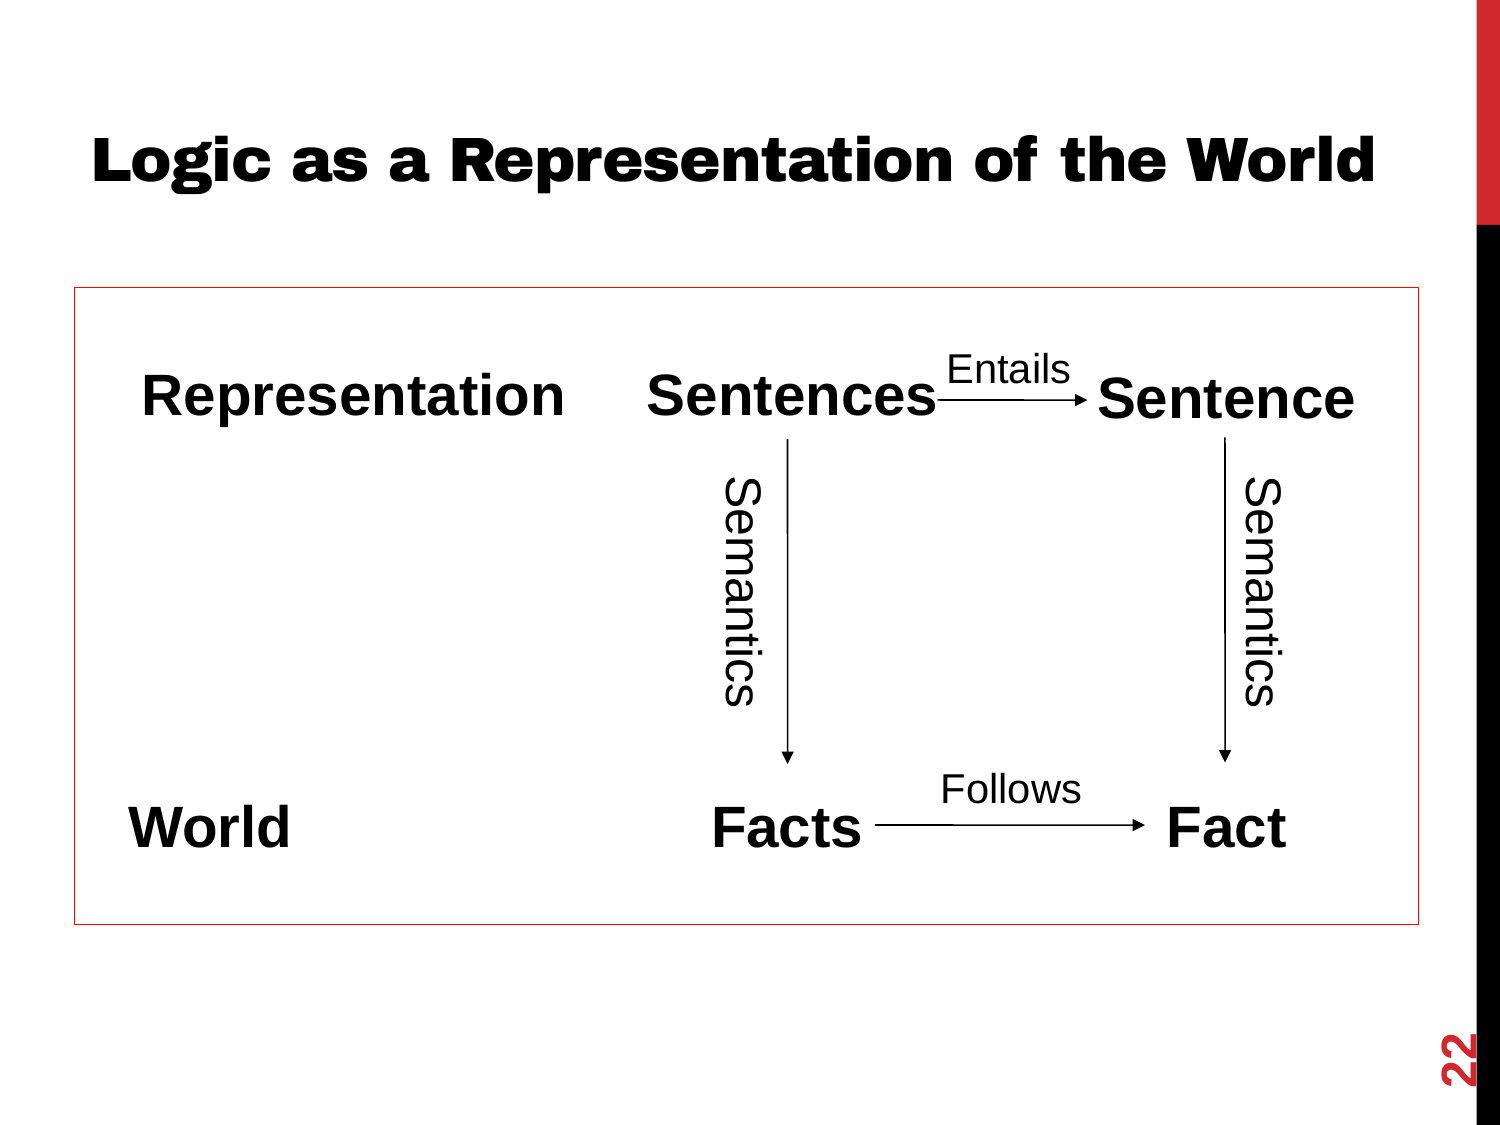

# Logic as a Representation of the World

Entails
Representation     Sentences
Sentence

Semantics
Follows
World
Facts
Fact

Semantics
22